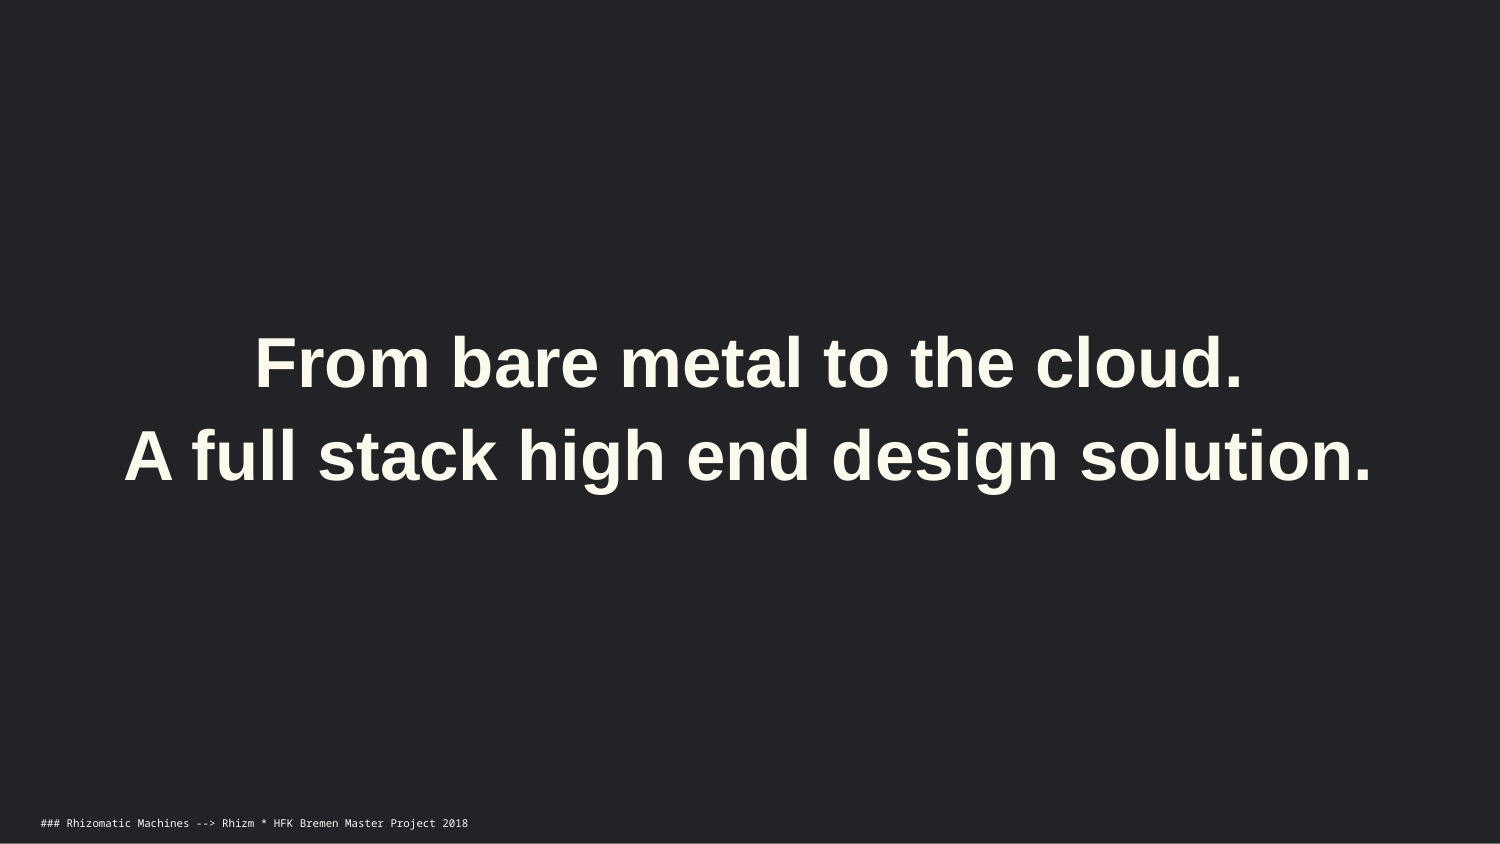

From bare metal to the cloud.
A full stack high end design solution.